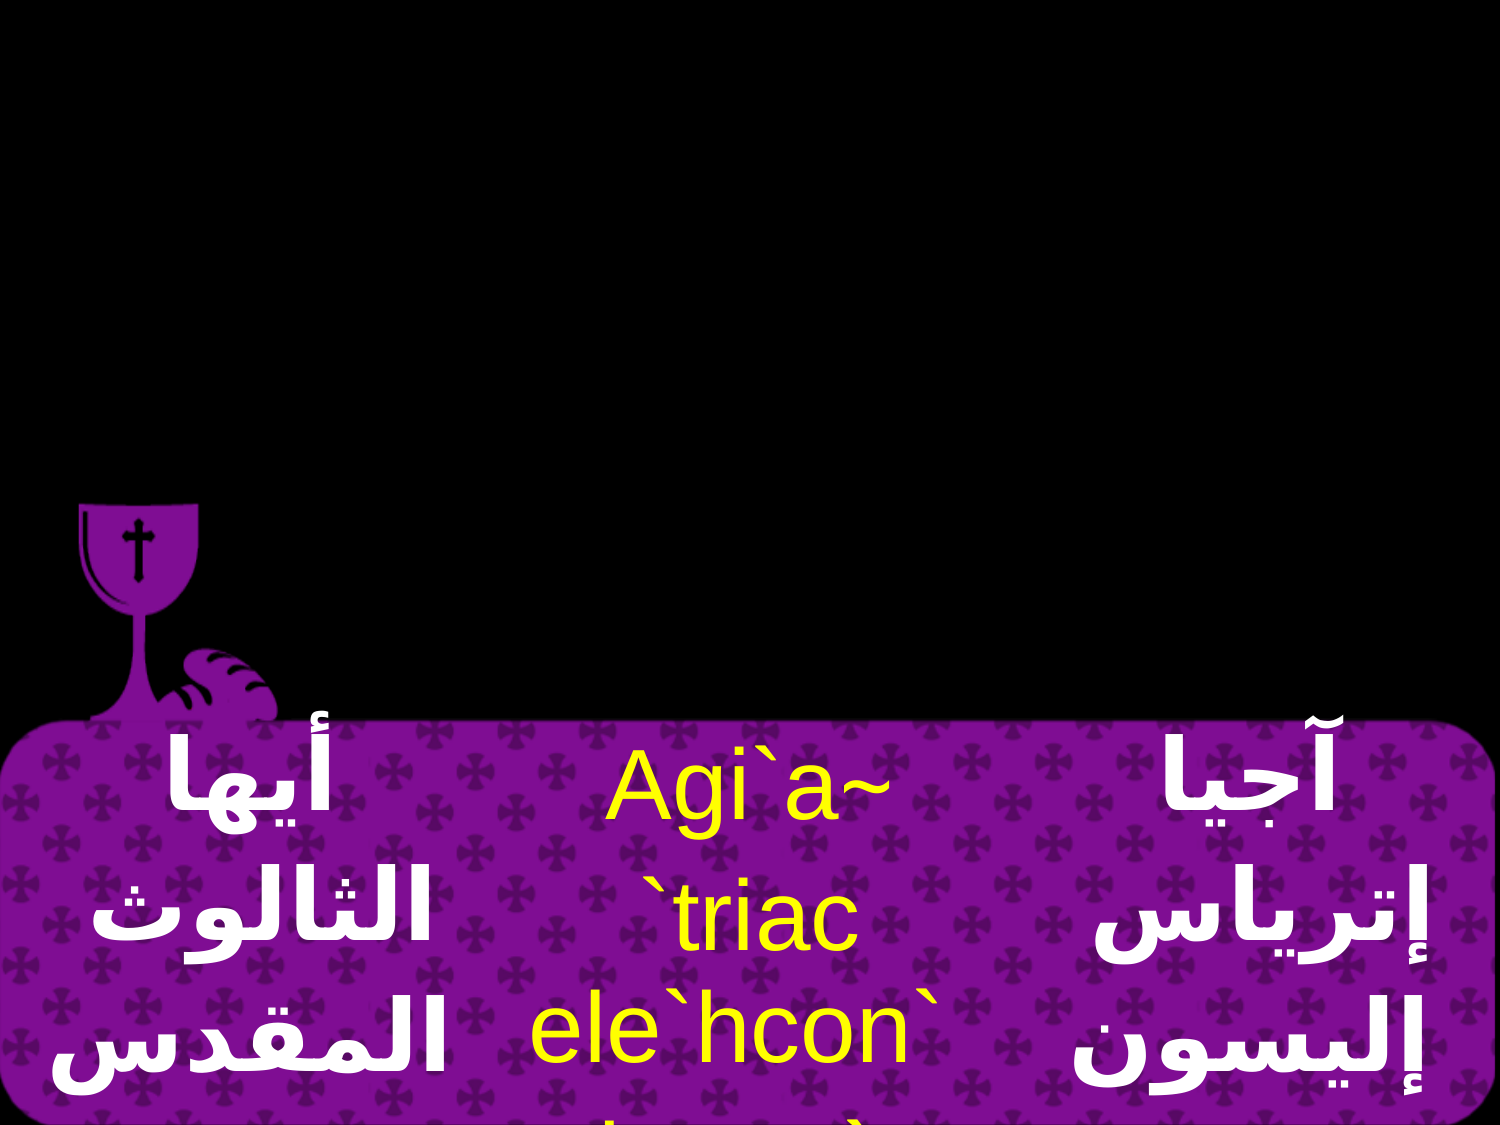

| أيها الثالوث المقدس ارحمنا | ~Agi`a `triac `ele`hcon `hmac | آجيا إترياس إليسون إيماس |
| --- | --- | --- |